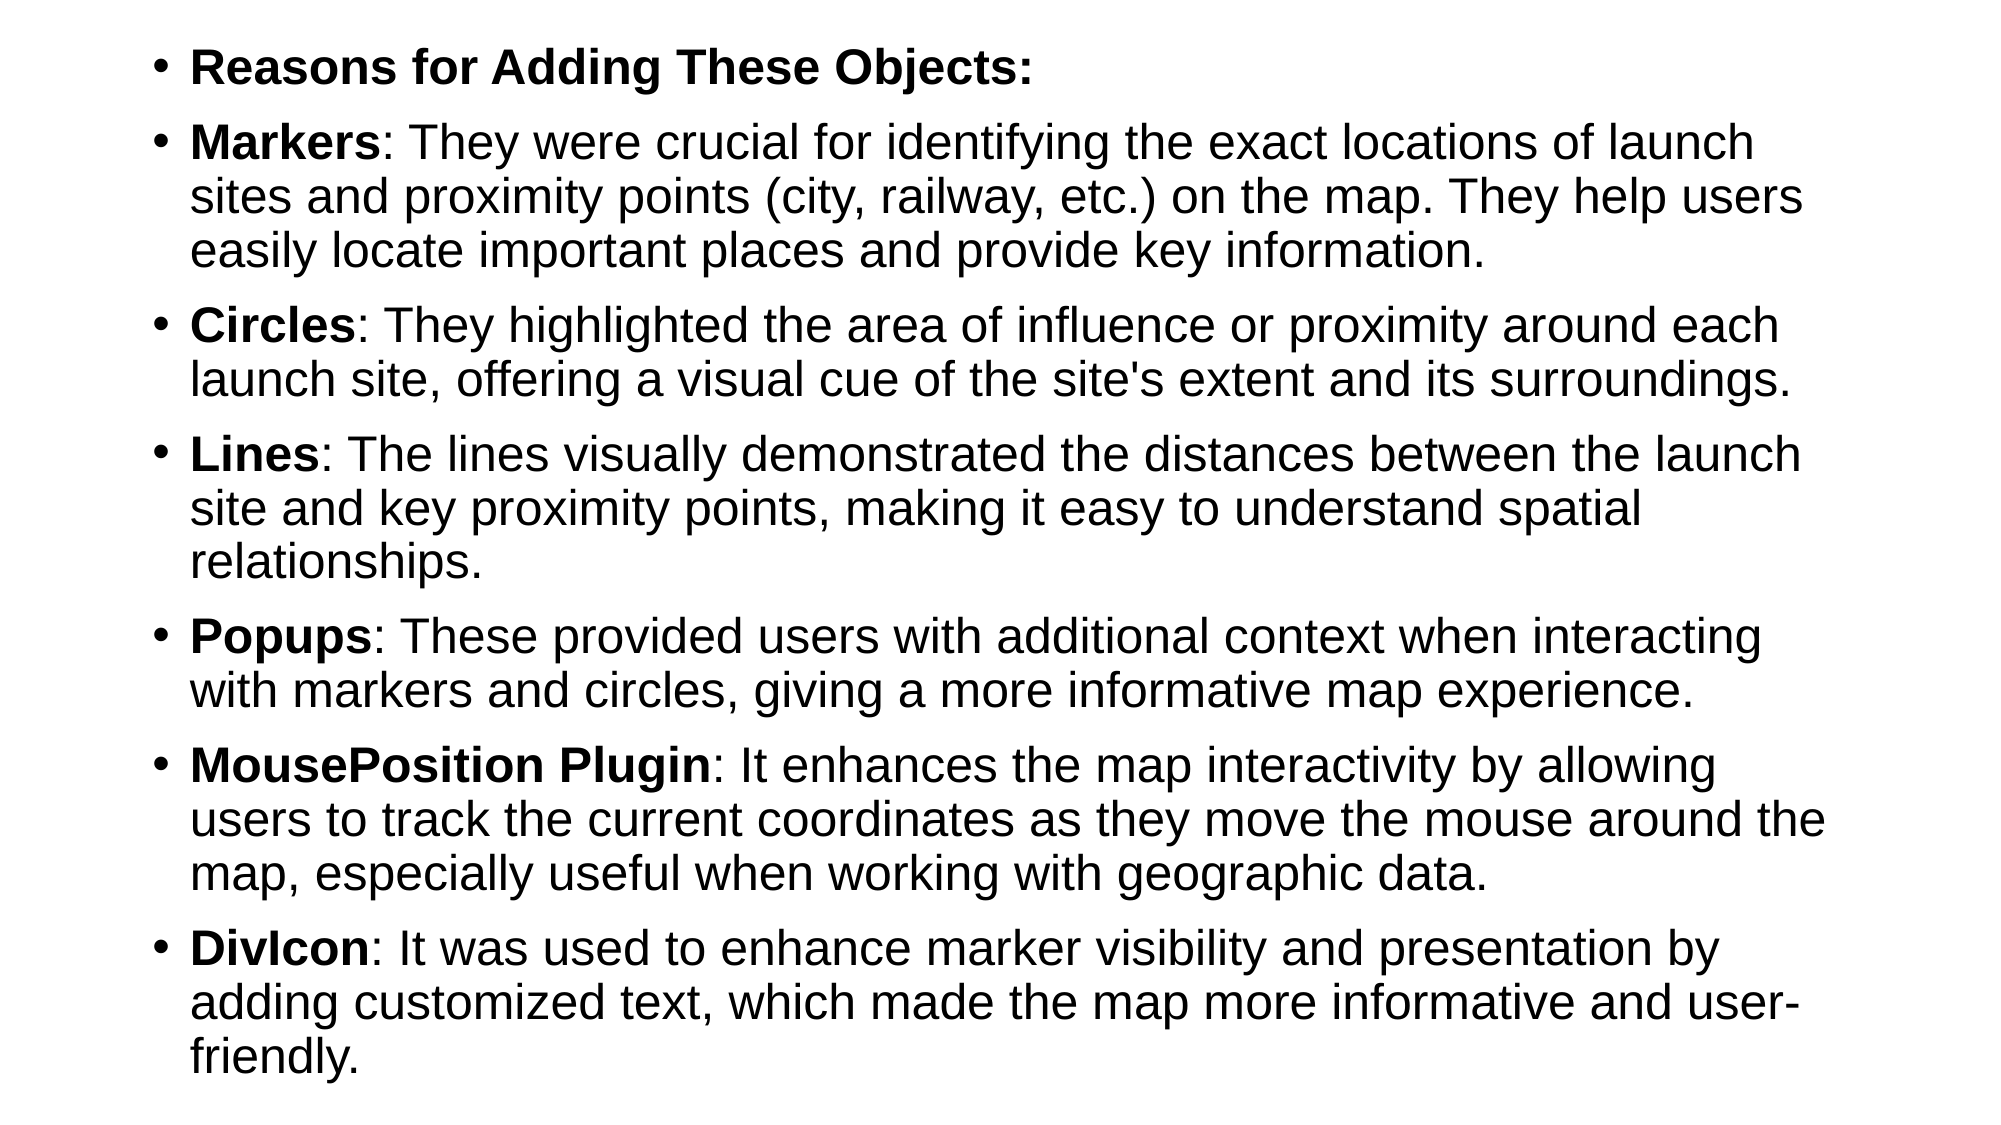

Reasons for Adding These Objects:
Markers: They were crucial for identifying the exact locations of launch sites and proximity points (city, railway, etc.) on the map. They help users easily locate important places and provide key information.
Circles: They highlighted the area of influence or proximity around each launch site, offering a visual cue of the site's extent and its surroundings.
Lines: The lines visually demonstrated the distances between the launch site and key proximity points, making it easy to understand spatial relationships.
Popups: These provided users with additional context when interacting with markers and circles, giving a more informative map experience.
MousePosition Plugin: It enhances the map interactivity by allowing users to track the current coordinates as they move the mouse around the map, especially useful when working with geographic data.
DivIcon: It was used to enhance marker visibility and presentation by adding customized text, which made the map more informative and user-friendly.